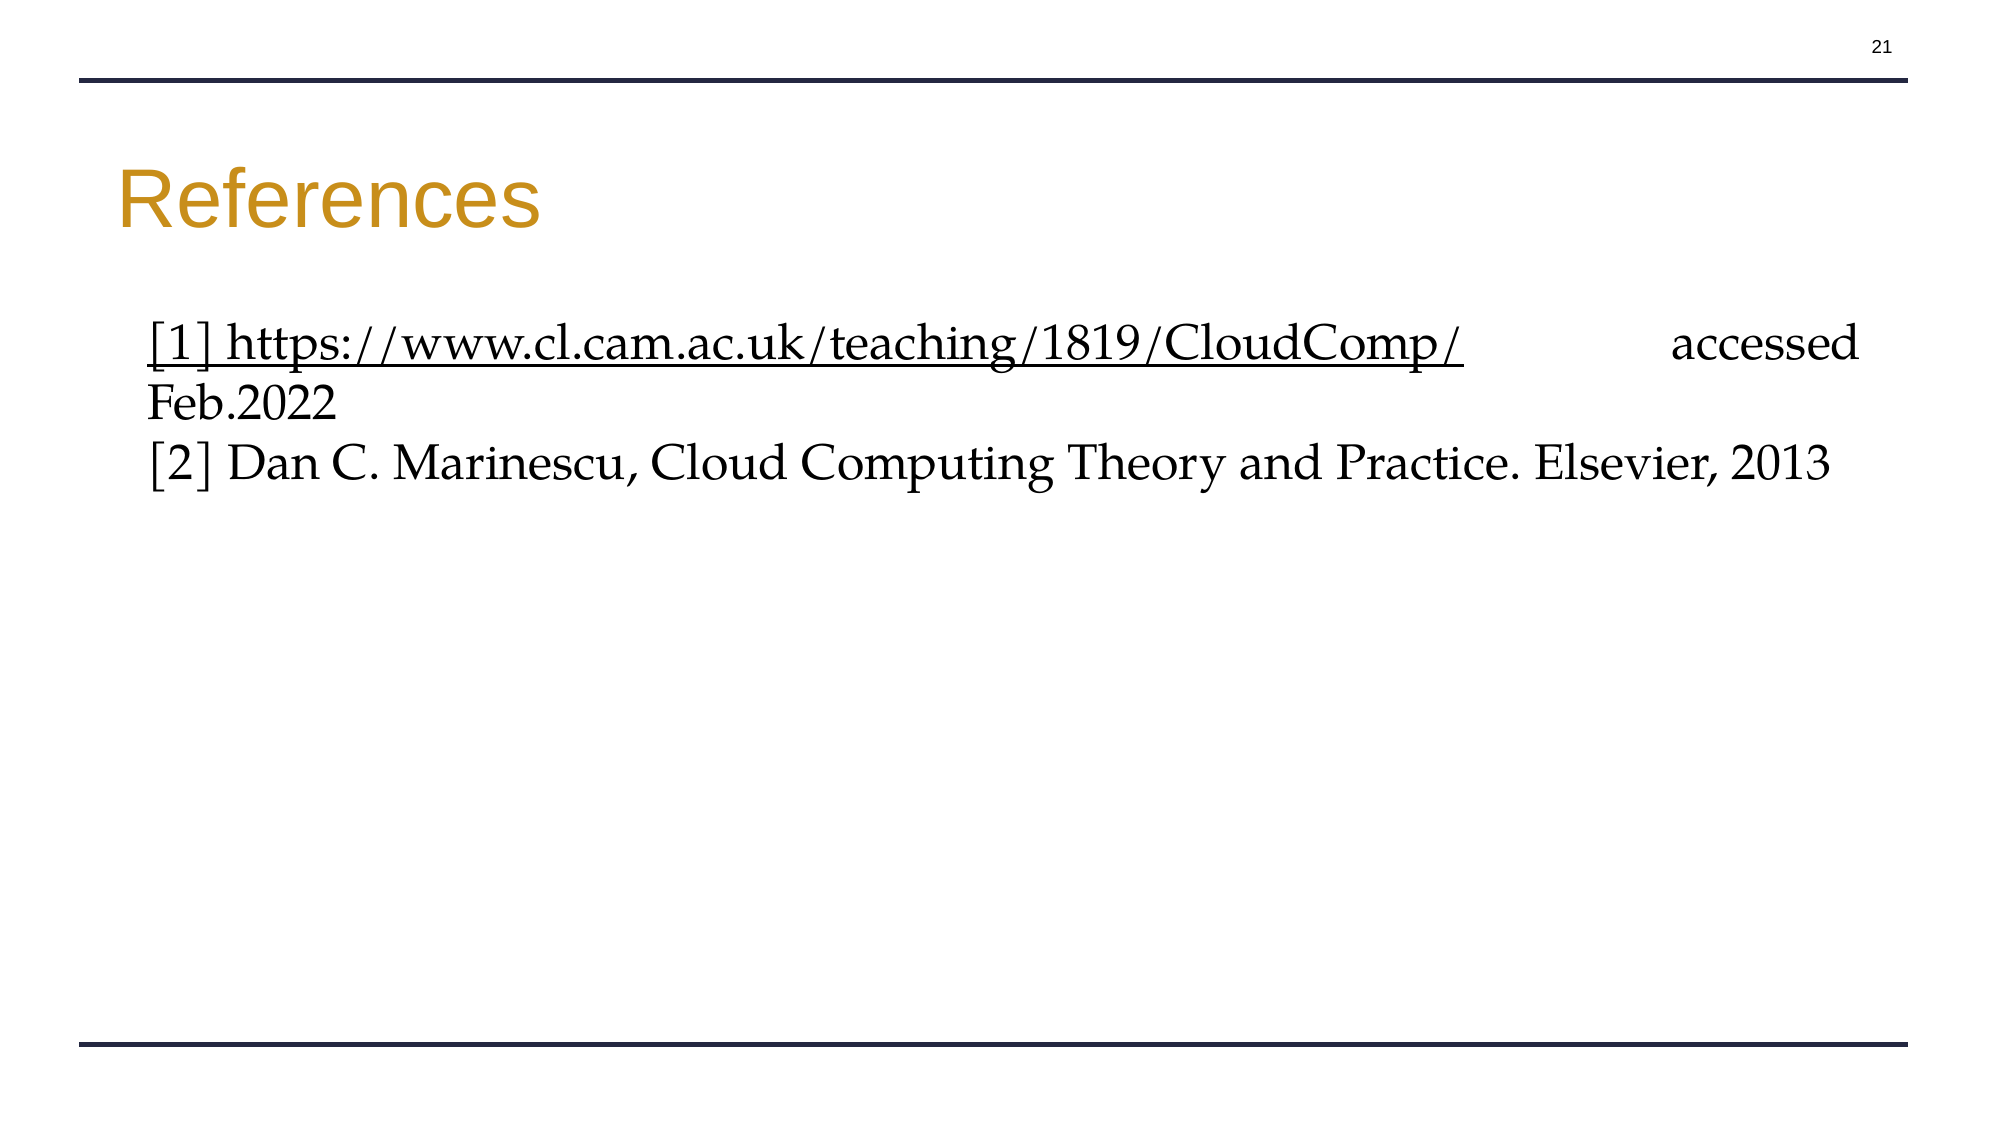

21
References
[1] https://www.cl.cam.ac.uk/teaching/1819/CloudComp/ accessed Feb.2022
[2] Dan C. Marinescu, Cloud Computing Theory and Practice. Elsevier, 2013